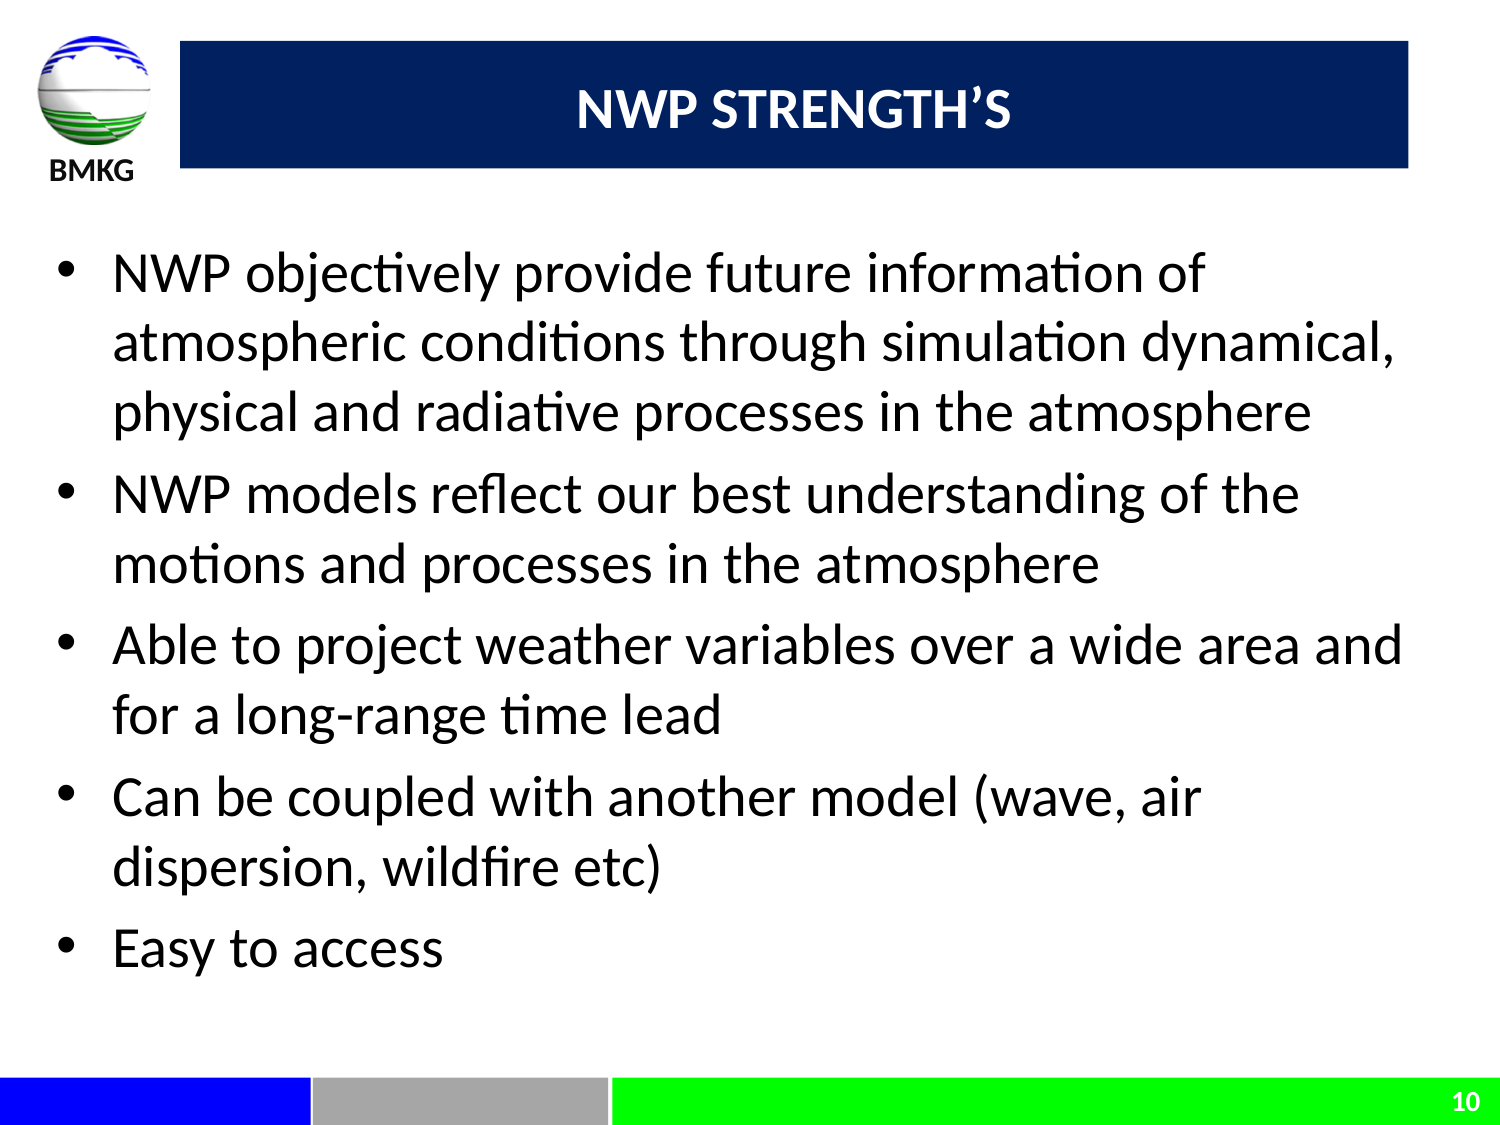

# NWP Strength’s
NWP objectively provide future information of atmospheric conditions through simulation dynamical, physical and radiative processes in the atmosphere
NWP models reflect our best understanding of the motions and processes in the atmosphere
Able to project weather variables over a wide area and for a long-range time lead
Can be coupled with another model (wave, air dispersion, wildfire etc)
Easy to access